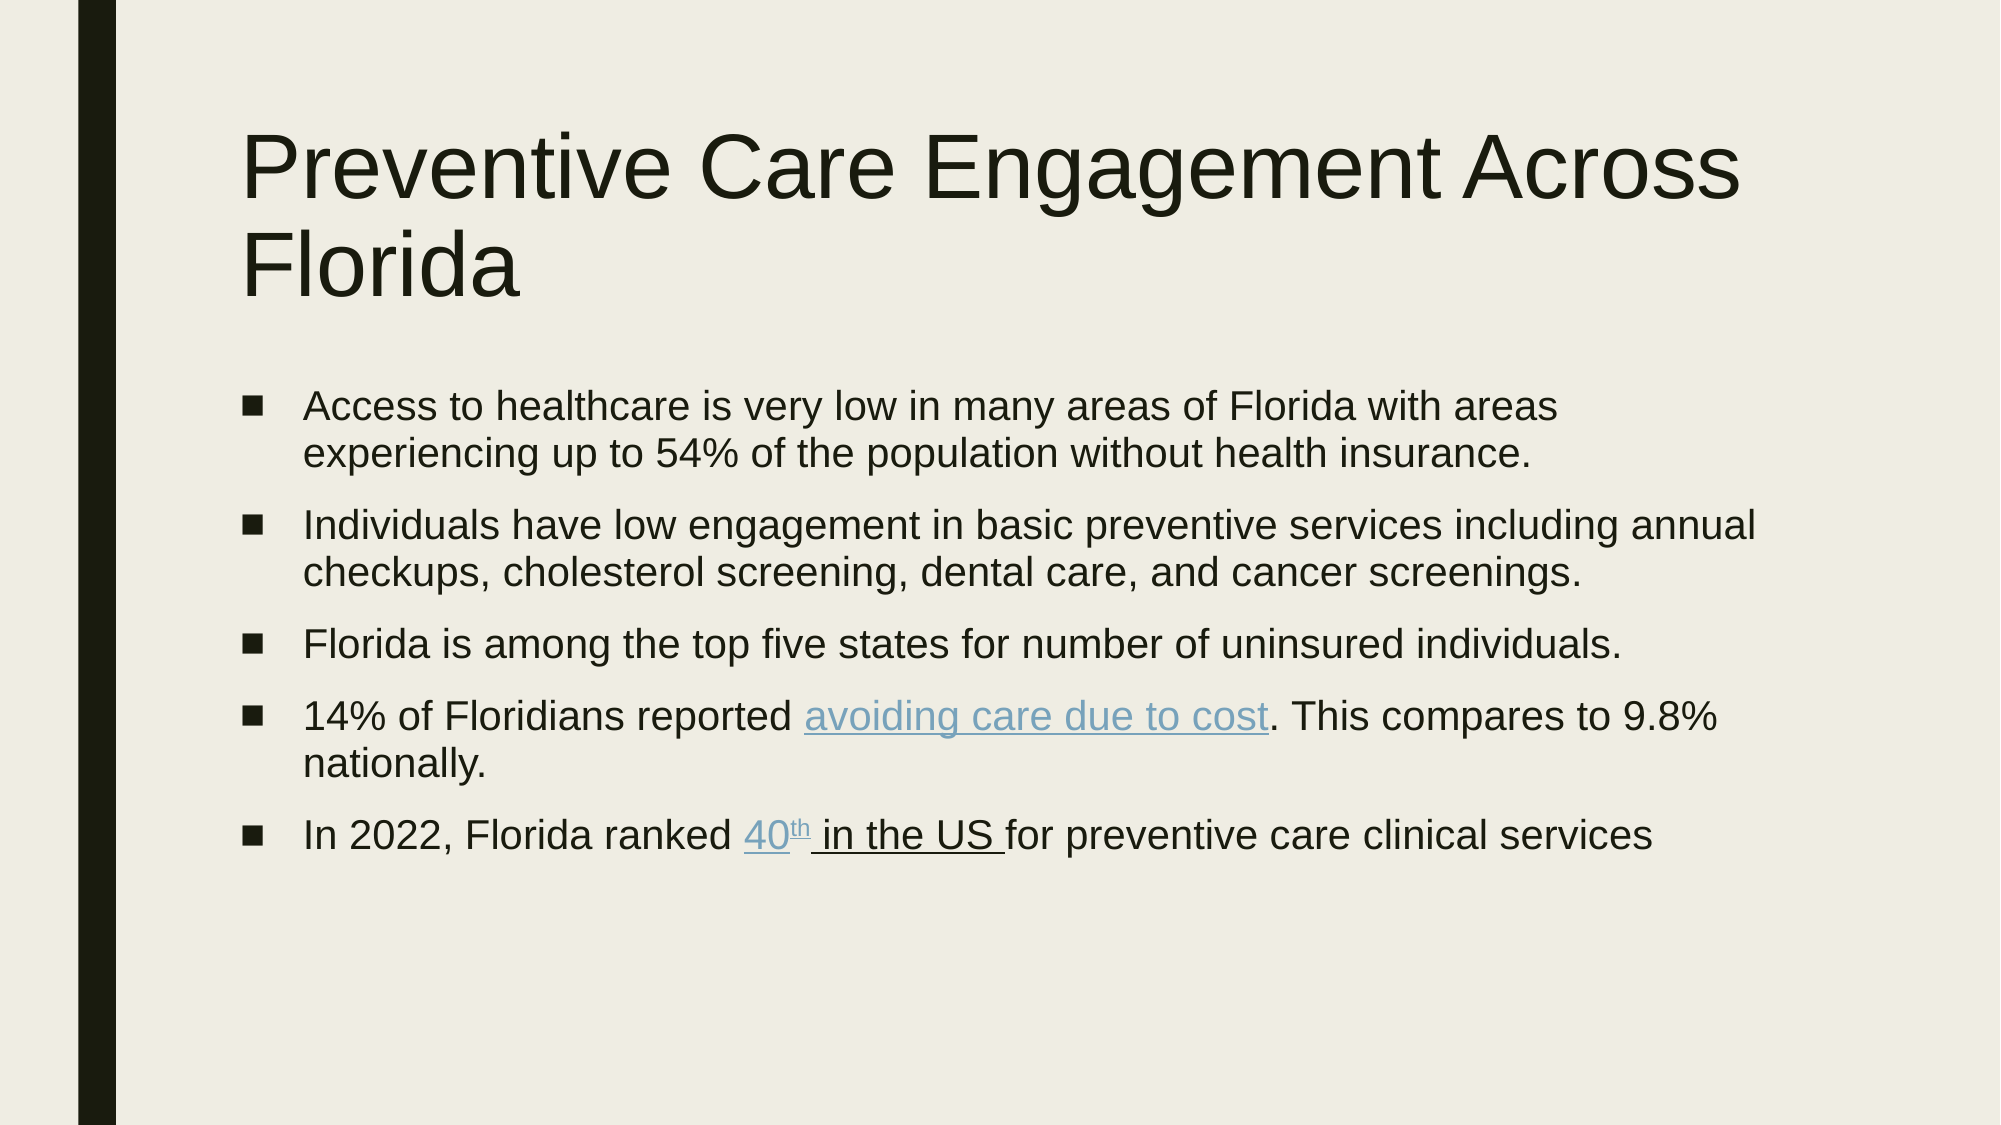

# Preventive Care Engagement Across Florida
Access to healthcare is very low in many areas of Florida with areas experiencing up to 54% of the population without health insurance.
Individuals have low engagement in basic preventive services including annual checkups, cholesterol screening, dental care, and cancer screenings.
Florida is among the top five states for number of uninsured individuals.
14% of Floridians reported avoiding care due to cost. This compares to 9.8% nationally.
In 2022, Florida ranked 40th in the US for preventive care clinical services